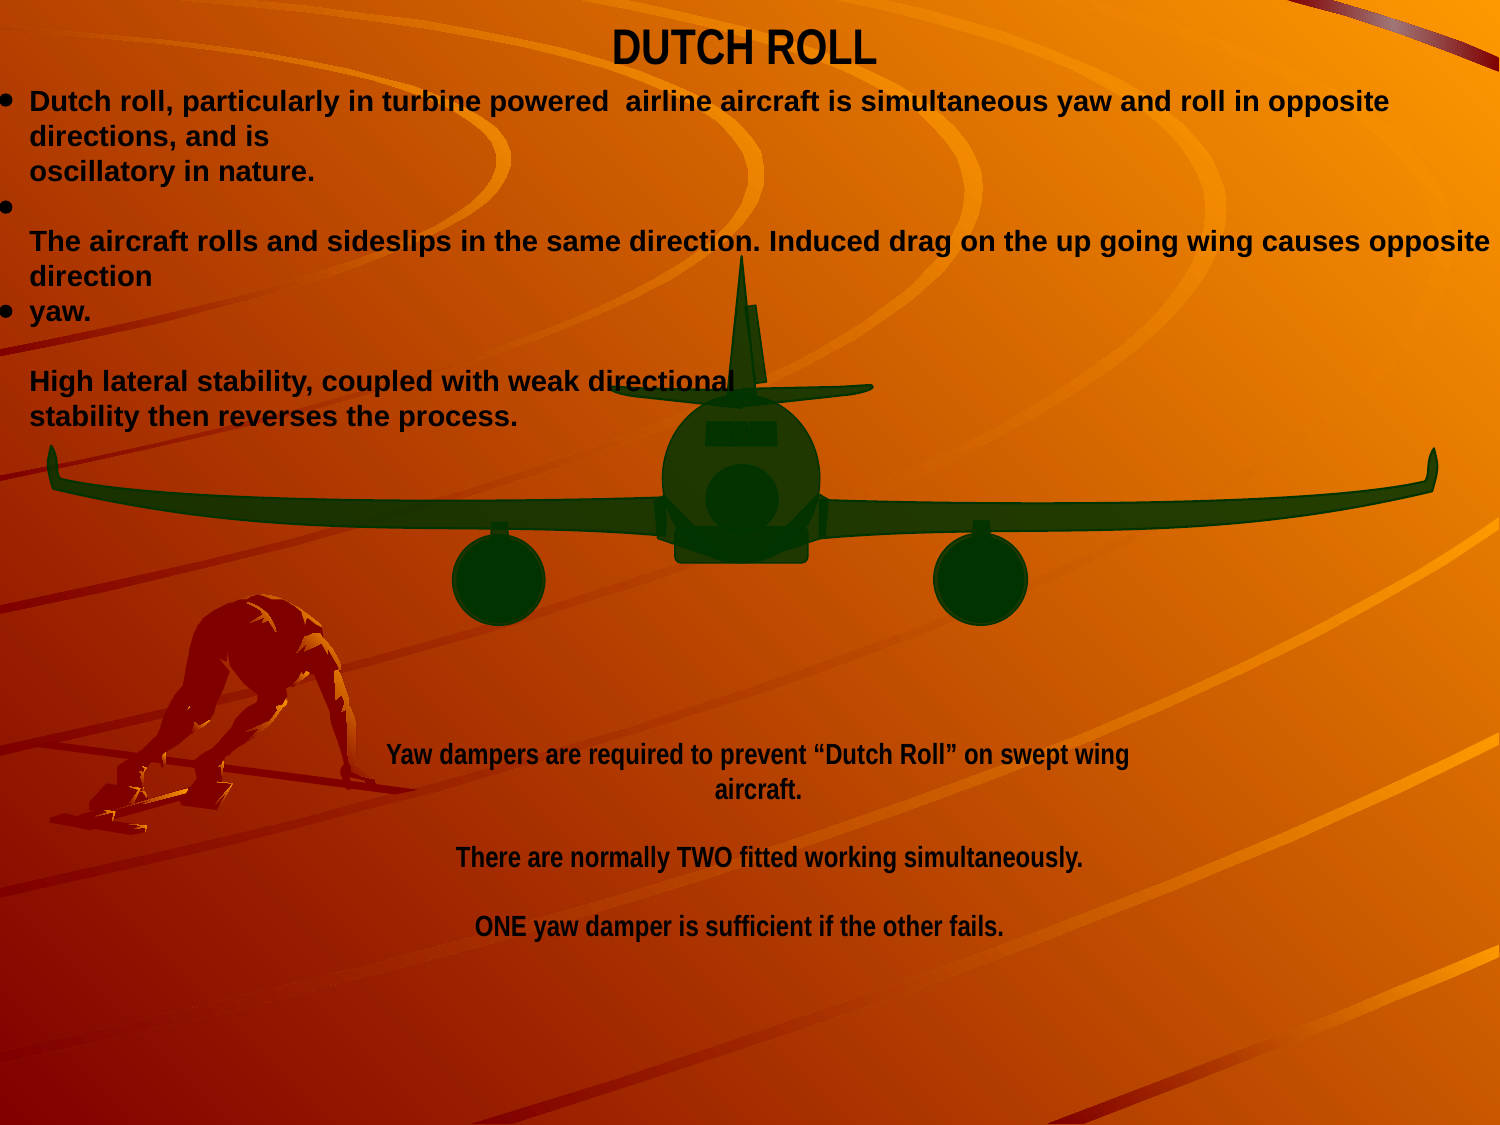

DUTCH ROLL
Dutch roll, particularly in turbine powered  airline aircraft is simultaneous yaw and roll in opposite directions, and is
oscillatory in nature.

The aircraft rolls and sideslips in the same direction. Induced drag on the up going wing causes opposite direction
yaw.

High lateral stability, coupled with weak directional
stability then reverses the process.

Yaw dampers are required to prevent “Dutch Roll” on swept wing aircraft.
There are normally TWO fitted working simultaneously.
ONE yaw damper is sufficient if the other fails.